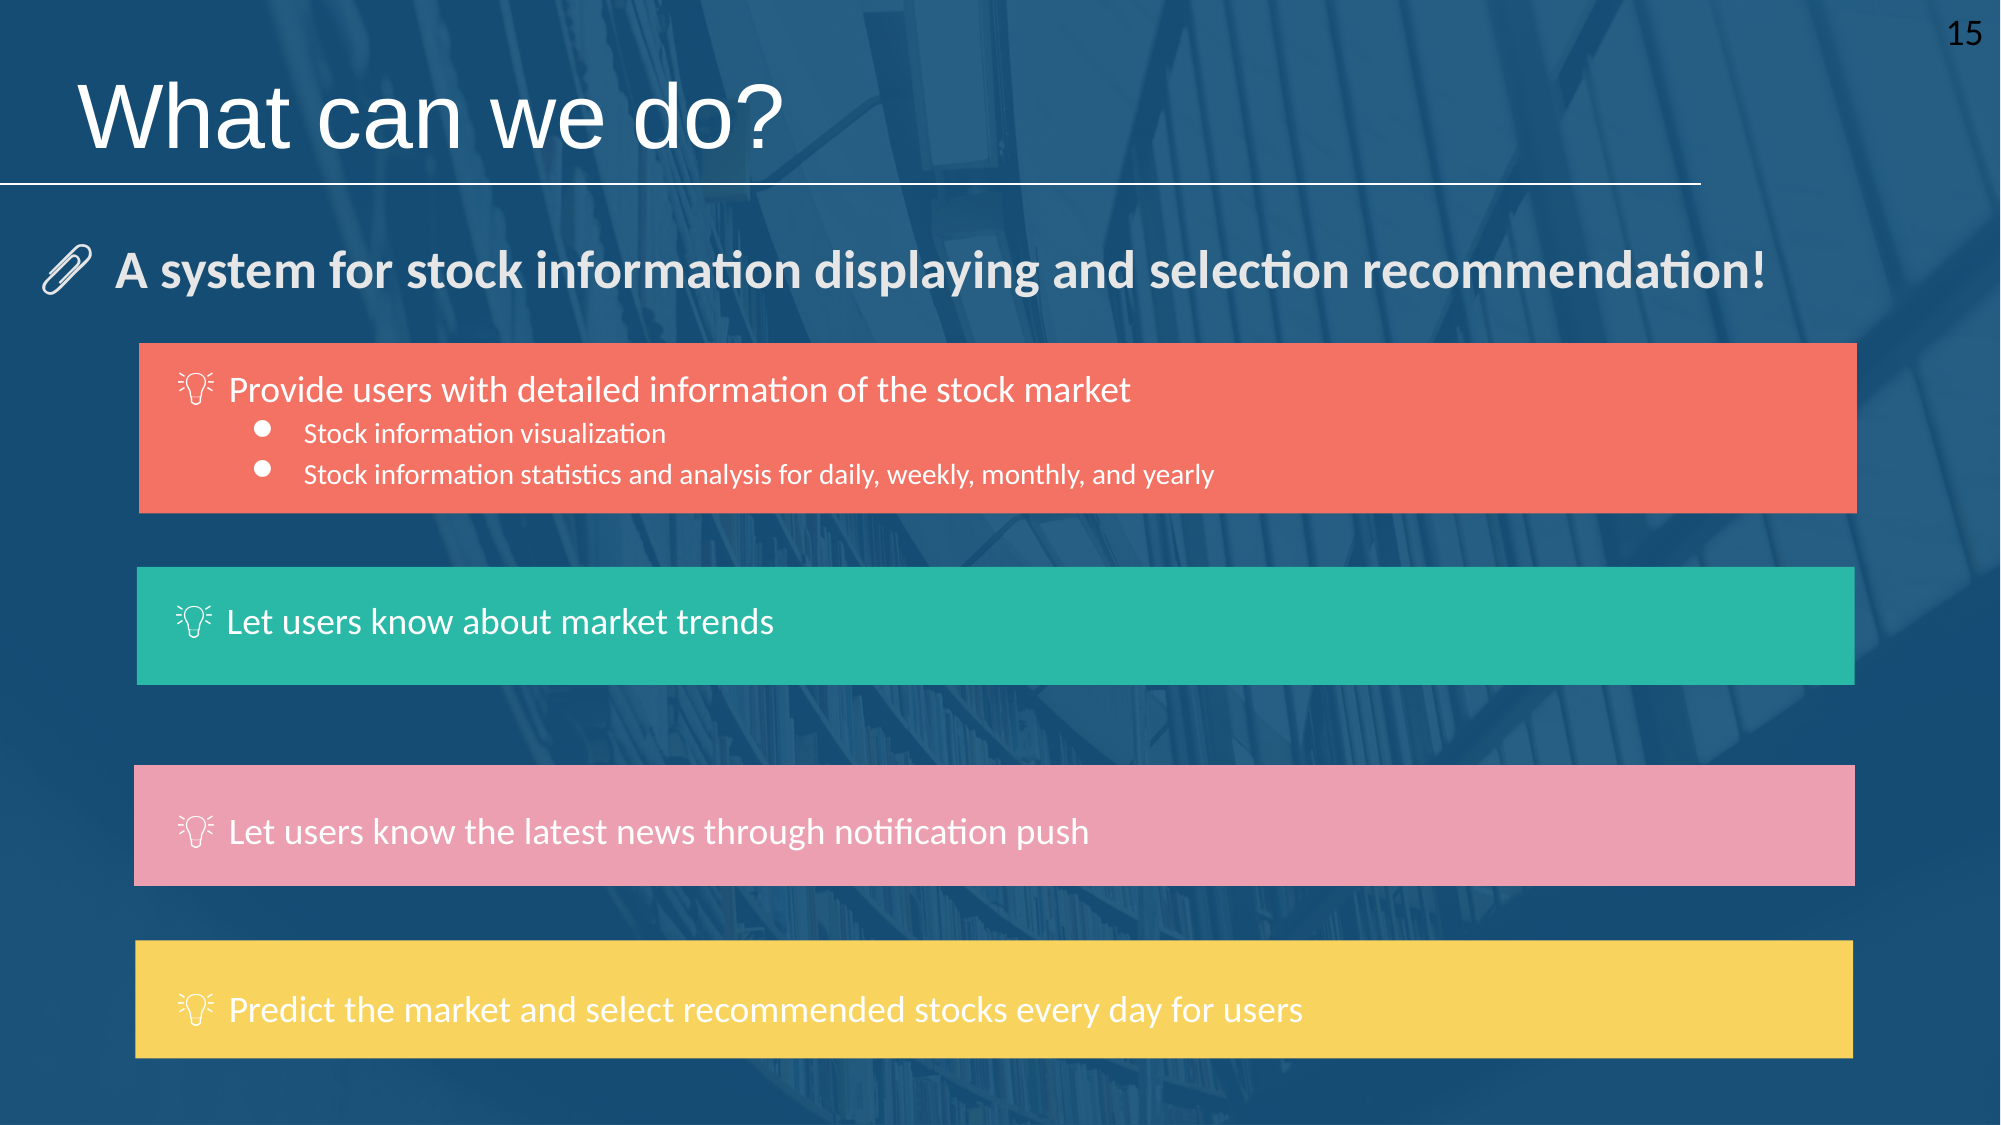

15
What can we do?
 A system for stock information displaying and selection recommendation!

Provide users with detailed information of the stock market
Stock information visualization
Stock information statistics and analysis for daily, weekly, monthly, and yearly

Let users know about market trends

Let users know the latest news through notification push

Predict the market and select recommended stocks every day for users